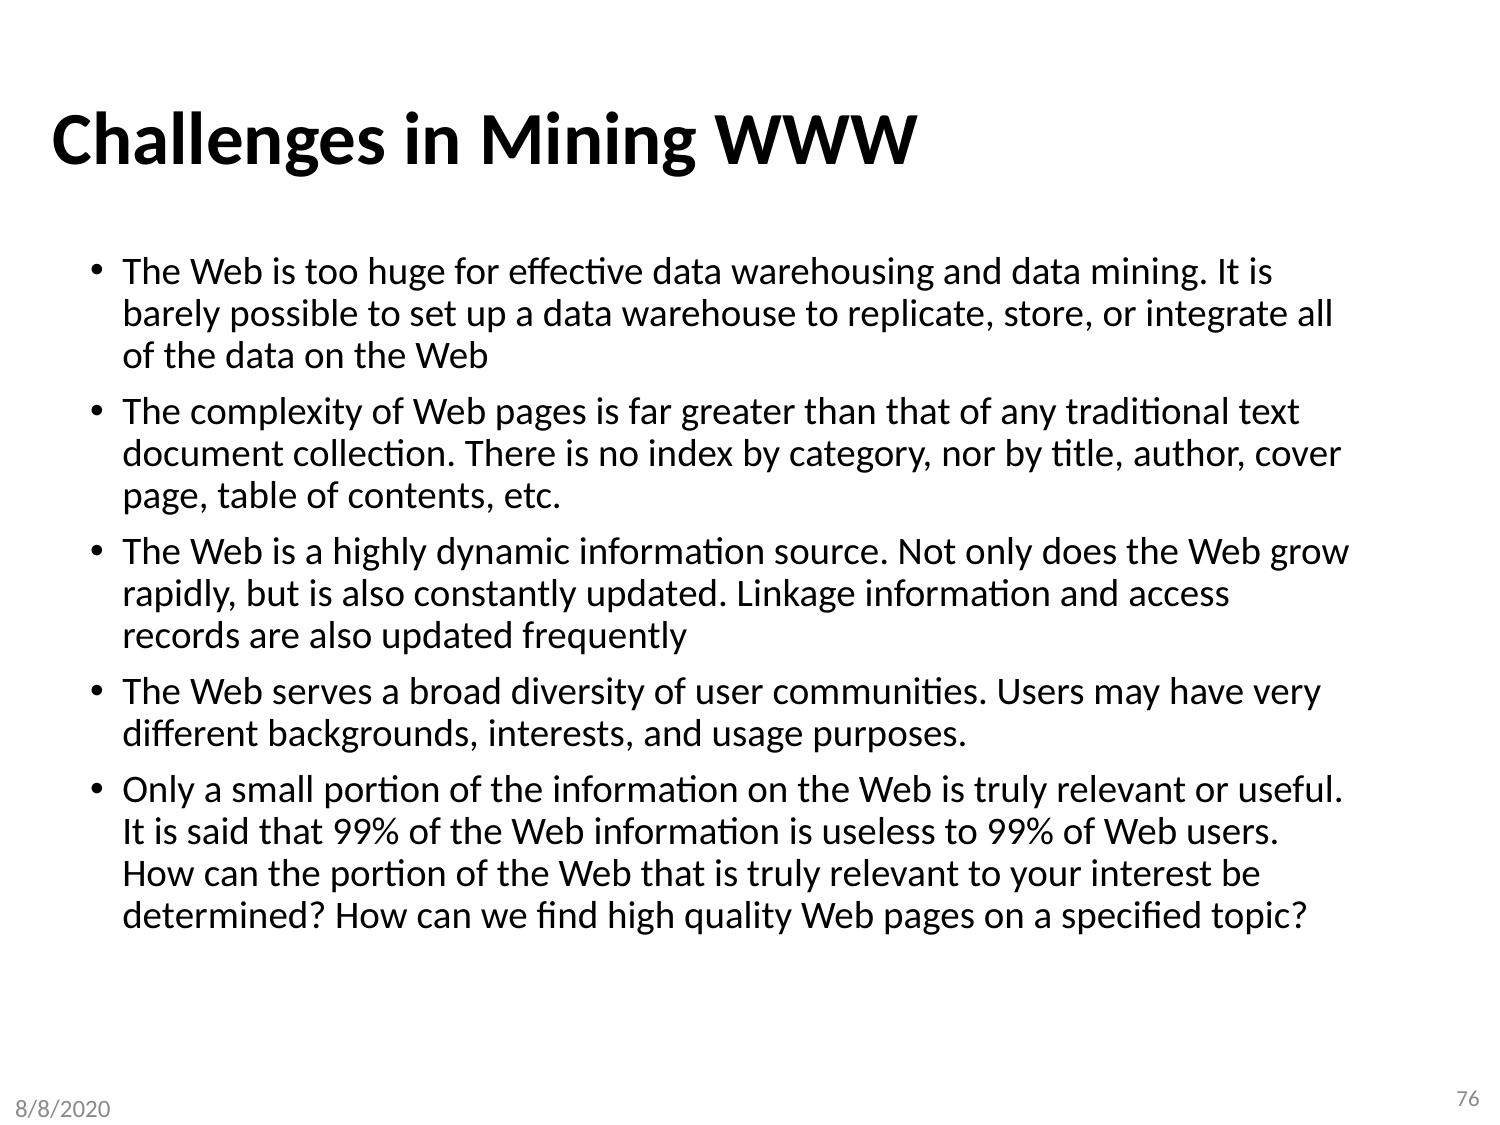

Challenges in Mining WWW
The Web is too huge for effective data warehousing and data mining. It is barely possible to set up a data warehouse to replicate, store, or integrate all of the data on the Web
The complexity of Web pages is far greater than that of any traditional text document collection. There is no index by category, nor by title, author, cover page, table of contents, etc.
The Web is a highly dynamic information source. Not only does the Web grow rapidly, but is also constantly updated. Linkage information and access records are also updated frequently
The Web serves a broad diversity of user communities. Users may have very different backgrounds, interests, and usage purposes.
Only a small portion of the information on the Web is truly relevant or useful. It is said that 99% of the Web information is useless to 99% of Web users. How can the portion of the Web that is truly relevant to your interest be determined? How can we find high quality Web pages on a specified topic?
76
8/8/2020